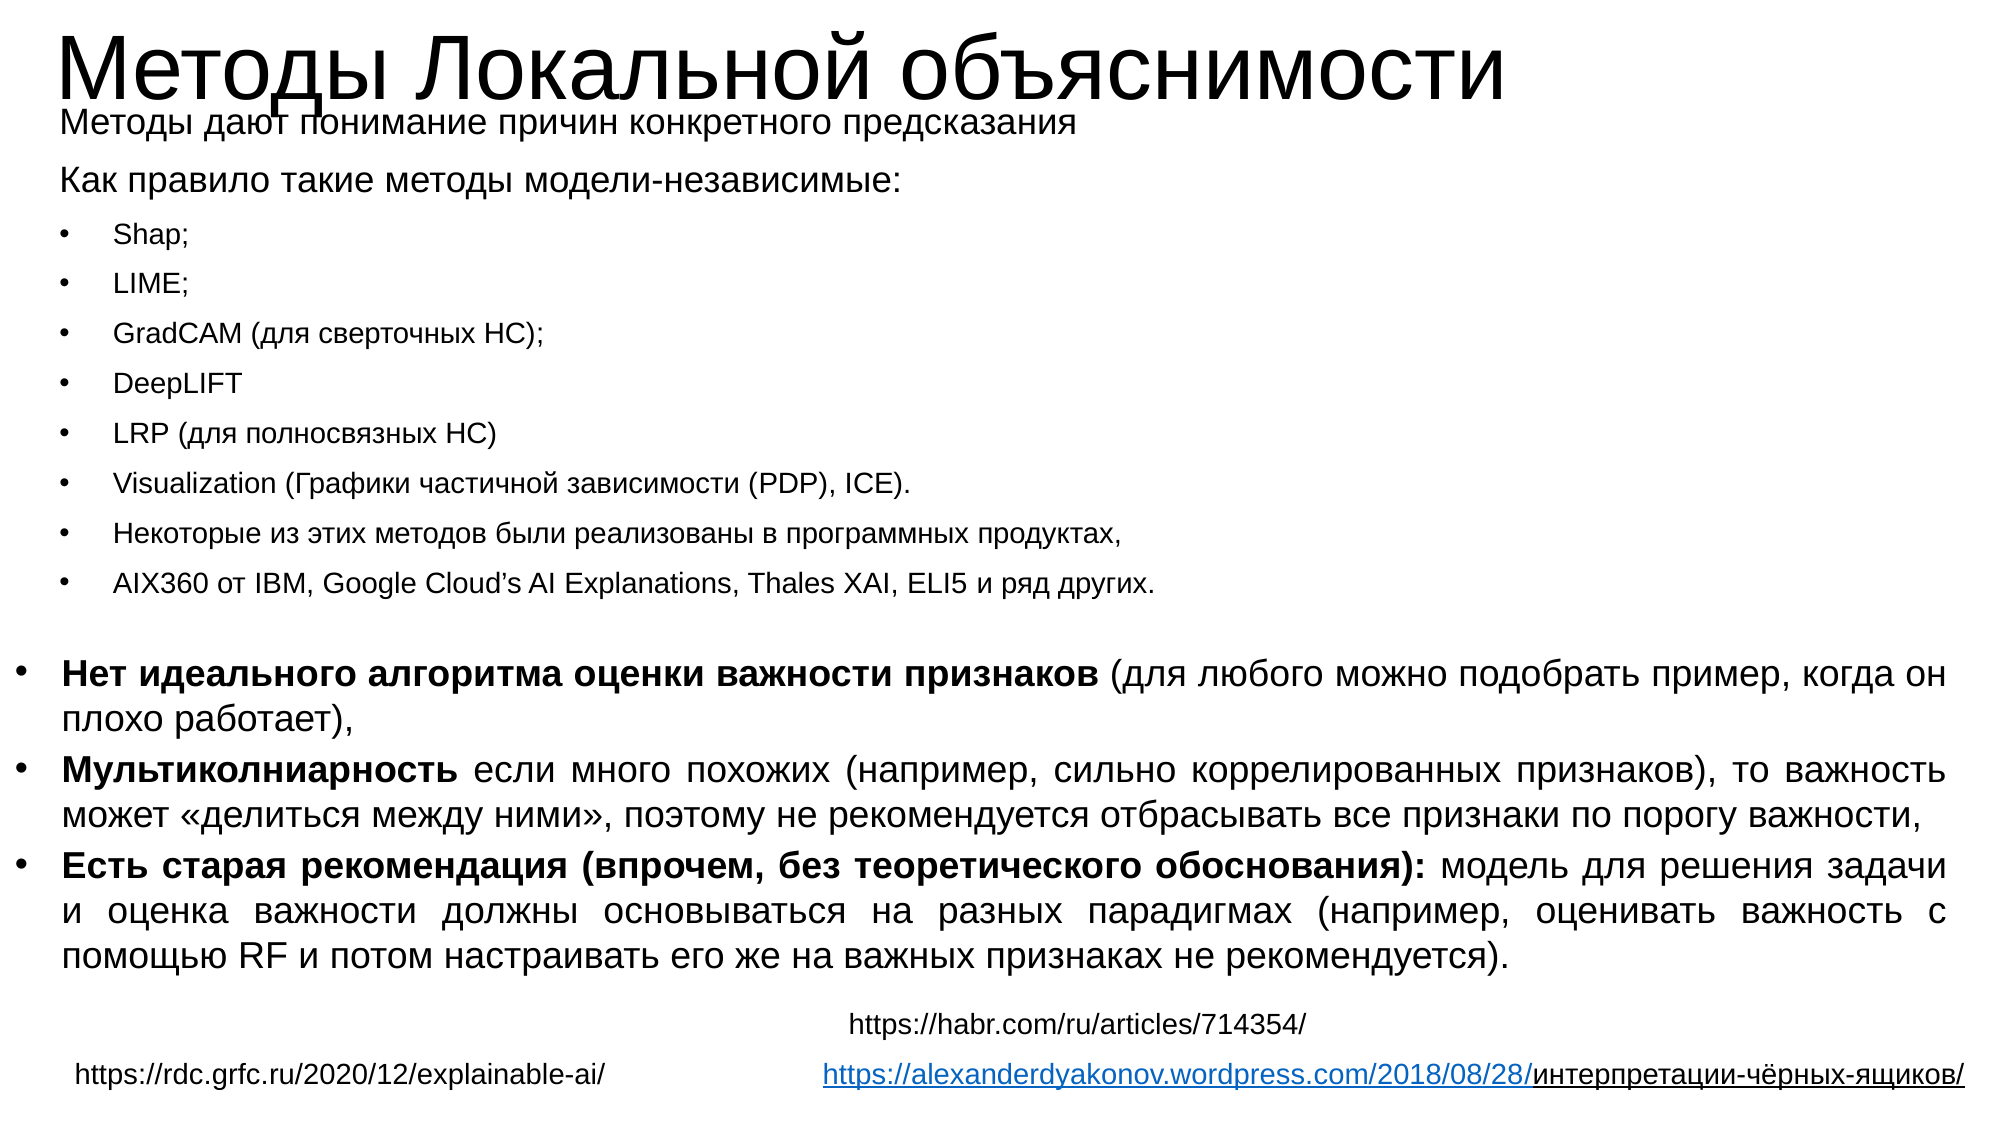

# Методы Локальной объяснимости
Методы дают понимание причин конкретного предсказания
Как правило такие методы модели-независимые:
Shap;
LIME;
GradCAM (для сверточных НС);
DeepLIFT
LRP (для полносвязных НС)
Visualization (Графики частичной зависимости (PDP), ICE).
Некоторые из этих методов были реализованы в программных продуктах,
AIX360 от IBM, Google Cloud’s AI Explanations, Thales XAI, ELI5 и ряд других.
Нет идеального алгоритма оценки важности признаков (для любого можно подобрать пример, когда он плохо работает),
Мультиколниарность если много похожих (например, сильно коррелированных признаков), то важность может «делиться между ними», поэтому не рекомендуется отбрасывать все признаки по порогу важности,
Есть старая рекомендация (впрочем, без теоретического обоснования): модель для решения задачи и оценка важности должны основываться на разных парадигмах (например, оценивать важность с помощью RF и потом настраивать его же на важных признаках не рекомендуется).
https://habr.com/ru/articles/714354/
https://rdc.grfc.ru/2020/12/explainable-ai/
https://alexanderdyakonov.wordpress.com/2018/08/28/интерпретации-чёрных-ящиков/